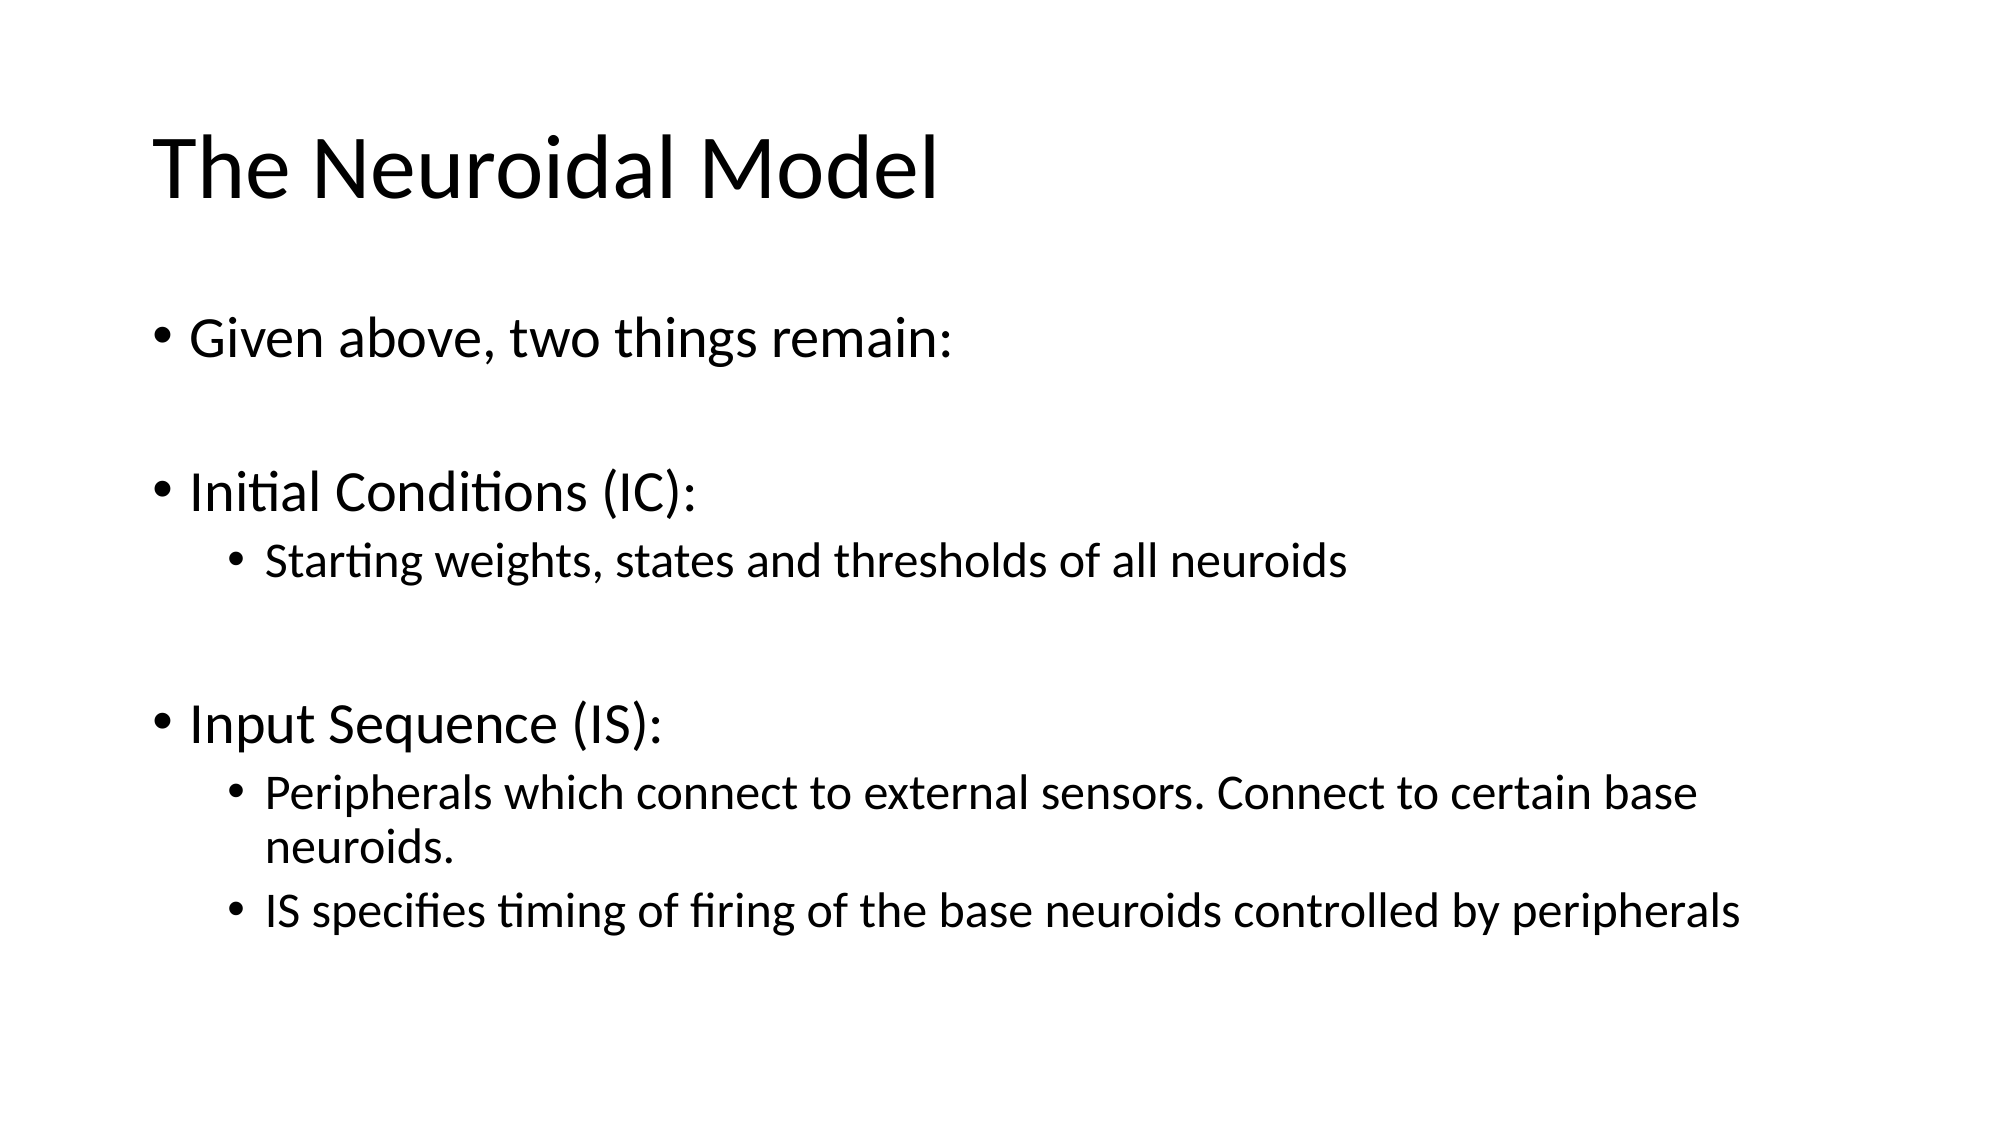

# The Neuroidal Model
Given above, two things remain:
Initial Conditions (IC):
Starting weights, states and thresholds of all neuroids

Input Sequence (IS):
Peripherals which connect to external sensors. Connect to certain base neuroids.
IS specifies timing of firing of the base neuroids controlled by peripherals